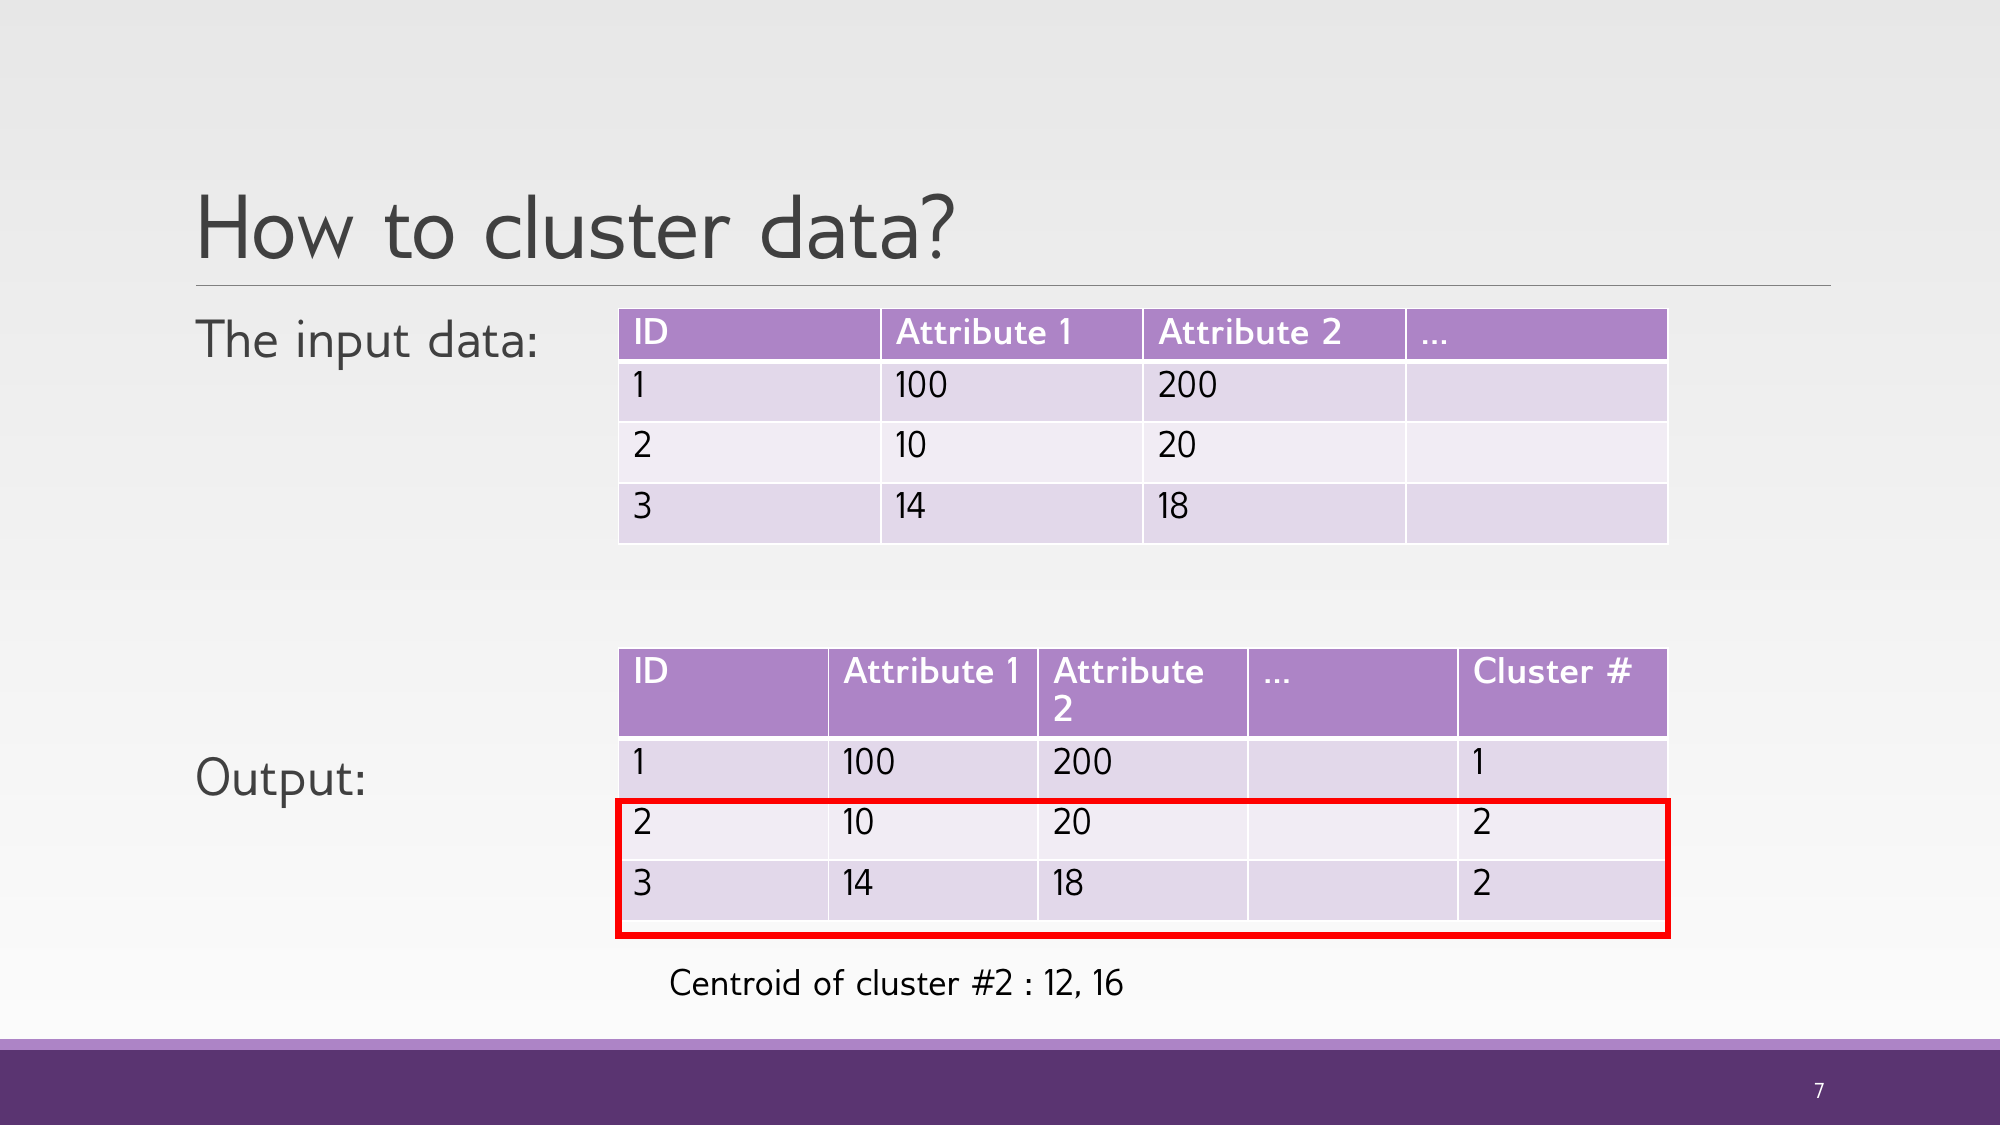

# How to cluster data?
The input data:

Output:
| ID | Attribute 1 | Attribute 2 | … |
| --- | --- | --- | --- |
| 1 | 100 | 200 |  |
| 2 | 10 | 20 |  |
| 3 | 14 | 18 |  |
| ID | Attribute 1 | Attribute 2 | … | Cluster # |
| --- | --- | --- | --- | --- |
| 1 | 100 | 200 |  | 1 |
| 2 | 10 | 20 |  | 2 |
| 3 | 14 | 18 |  | 2 |

Centroid of cluster #2 : 12, 16
7